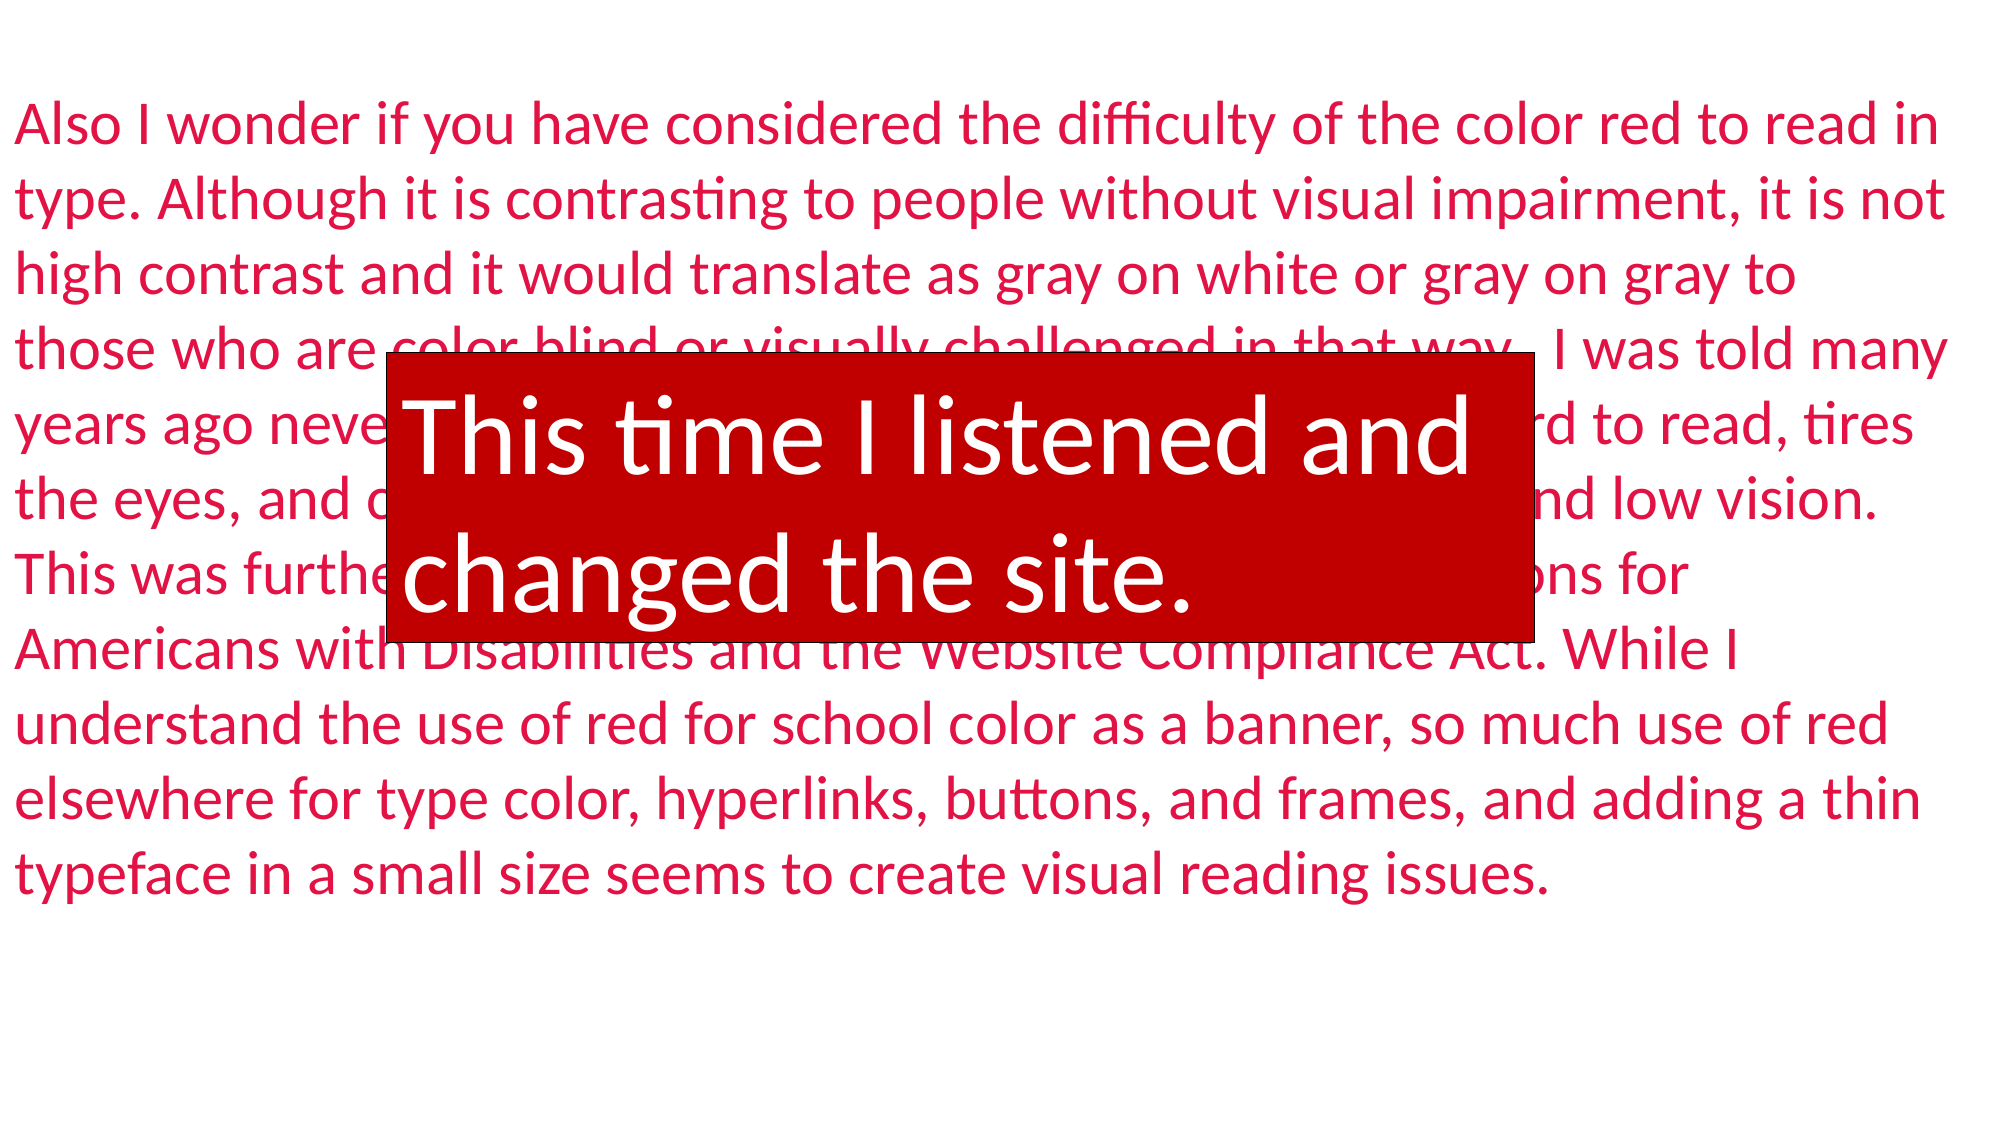

Also I wonder if you have considered the difficulty of the color red to read in type. Although it is contrasting to people without visual impairment, it is not high contrast and it would translate as gray on white or gray on gray to those who are color blind or visually challenged in that way.  I was told many years ago never to use red as typeface color because it is hard to read, tires the eyes, and can't be seen by people with color blindness and low vision. This was further reinforced by the ADA Compliance regulations for Americans with Disabilities and the Website Compliance Act. While I understand the use of red for school color as a banner, so much use of red elsewhere for type color, hyperlinks, buttons, and frames, and adding a thin typeface in a small size seems to create visual reading issues.

This time I listened and changed the site.